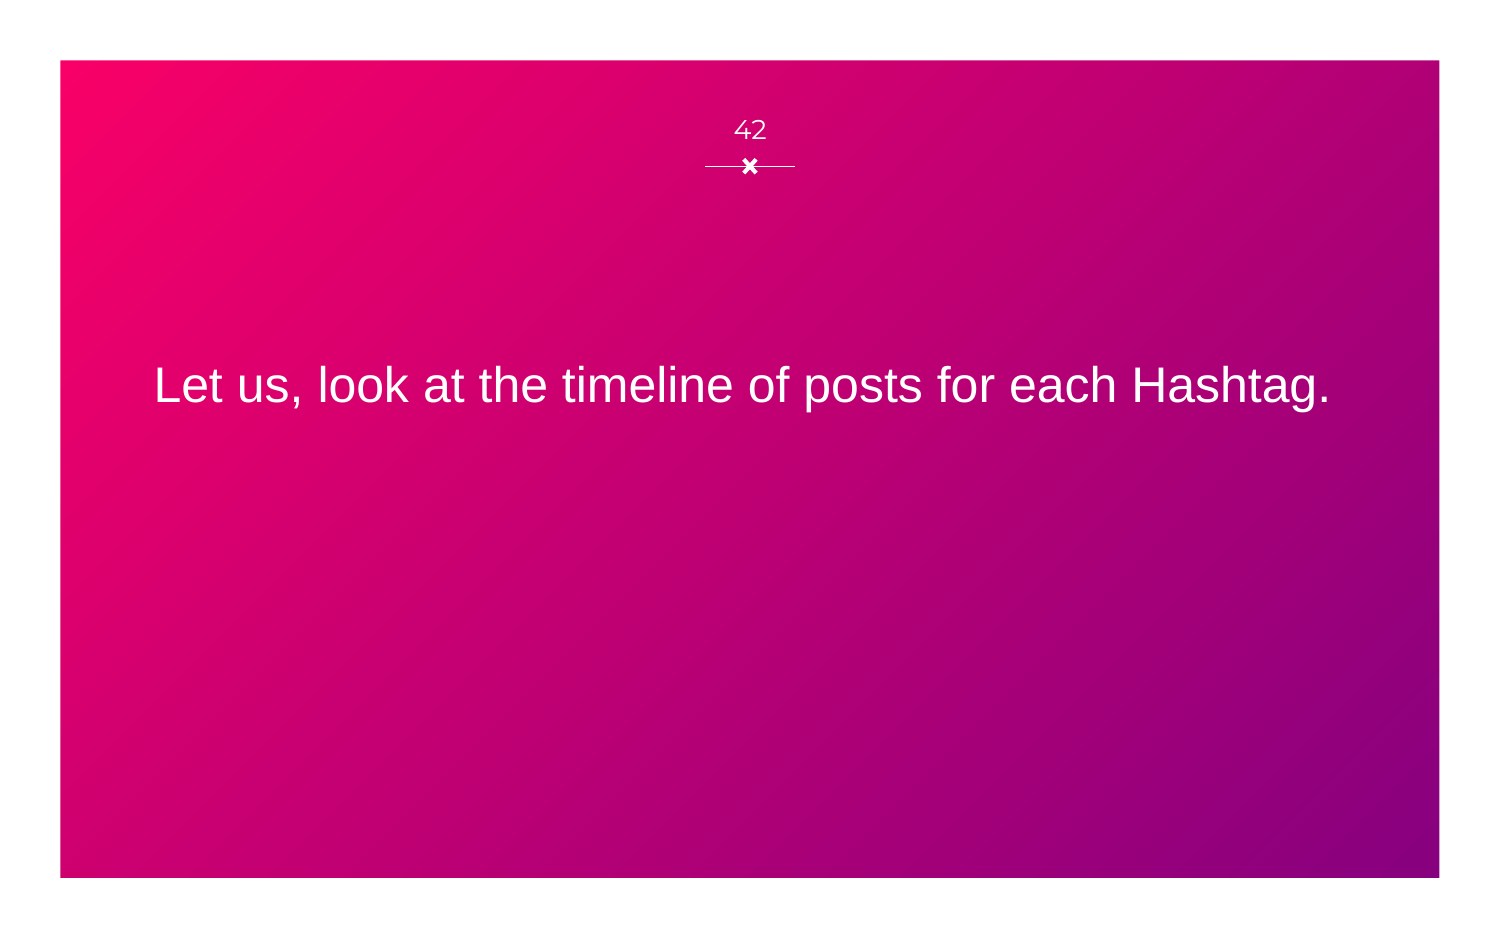

42
Let us, look at the timeline of posts for each Hashtag.